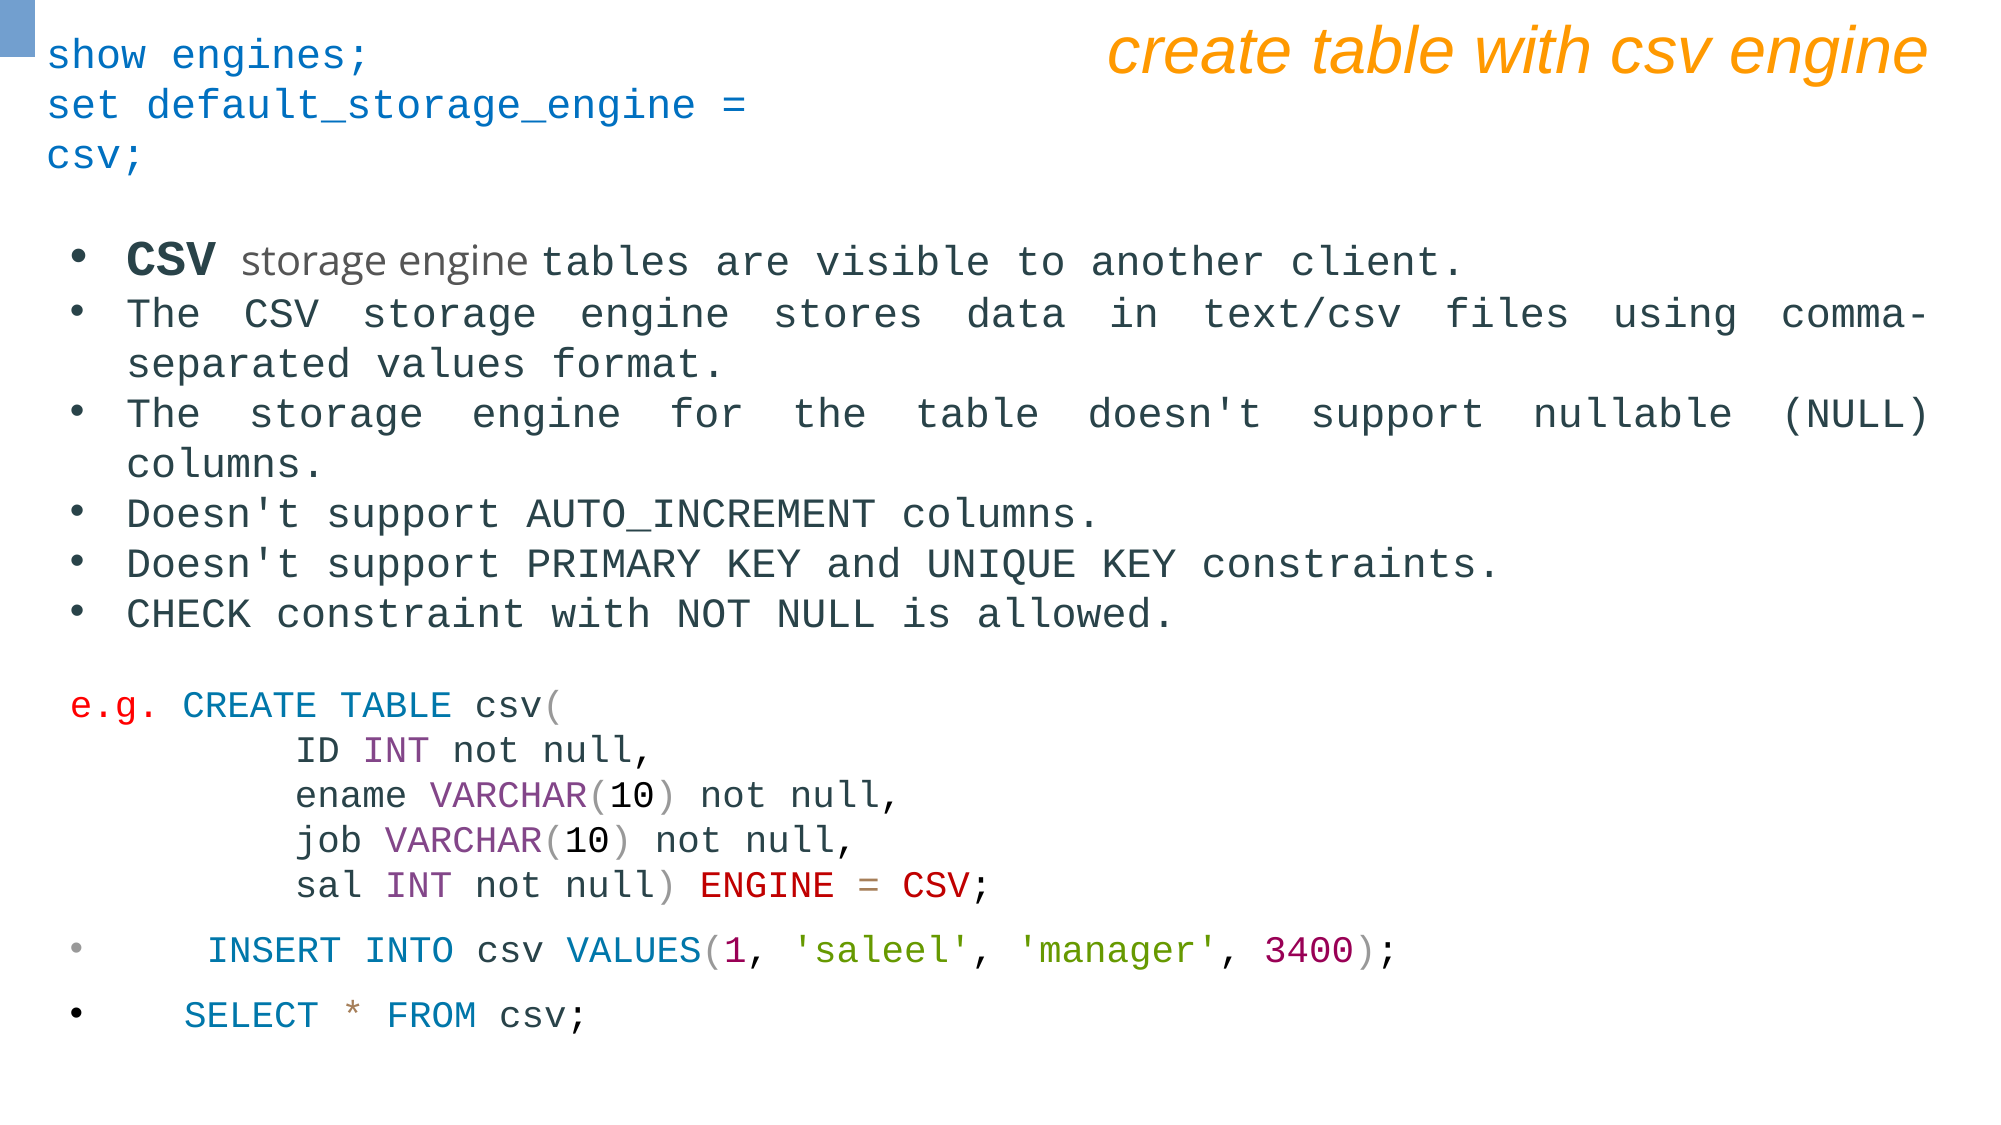

create table with csv engine
show engines;
set default_storage_engine = csv;
CSV storage engine tables are visible to another client.
The CSV storage engine stores data in text/csv files using comma-separated values format.
The storage engine for the table doesn't support nullable (NULL) columns.
Doesn't support AUTO_INCREMENT columns.
Doesn't support PRIMARY KEY and UNIQUE KEY constraints.
CHECK constraint with NOT NULL is allowed.

e.g. CREATE TABLE csv(
          ID INT not null,
          ename VARCHAR(10) not null,
          job VARCHAR(10) not null,
          sal INT not null) ENGINE = CSV;

    INSERT INTO csv VALUES(1, 'saleel', 'manager', 3400);

   SELECT * FROM csv;